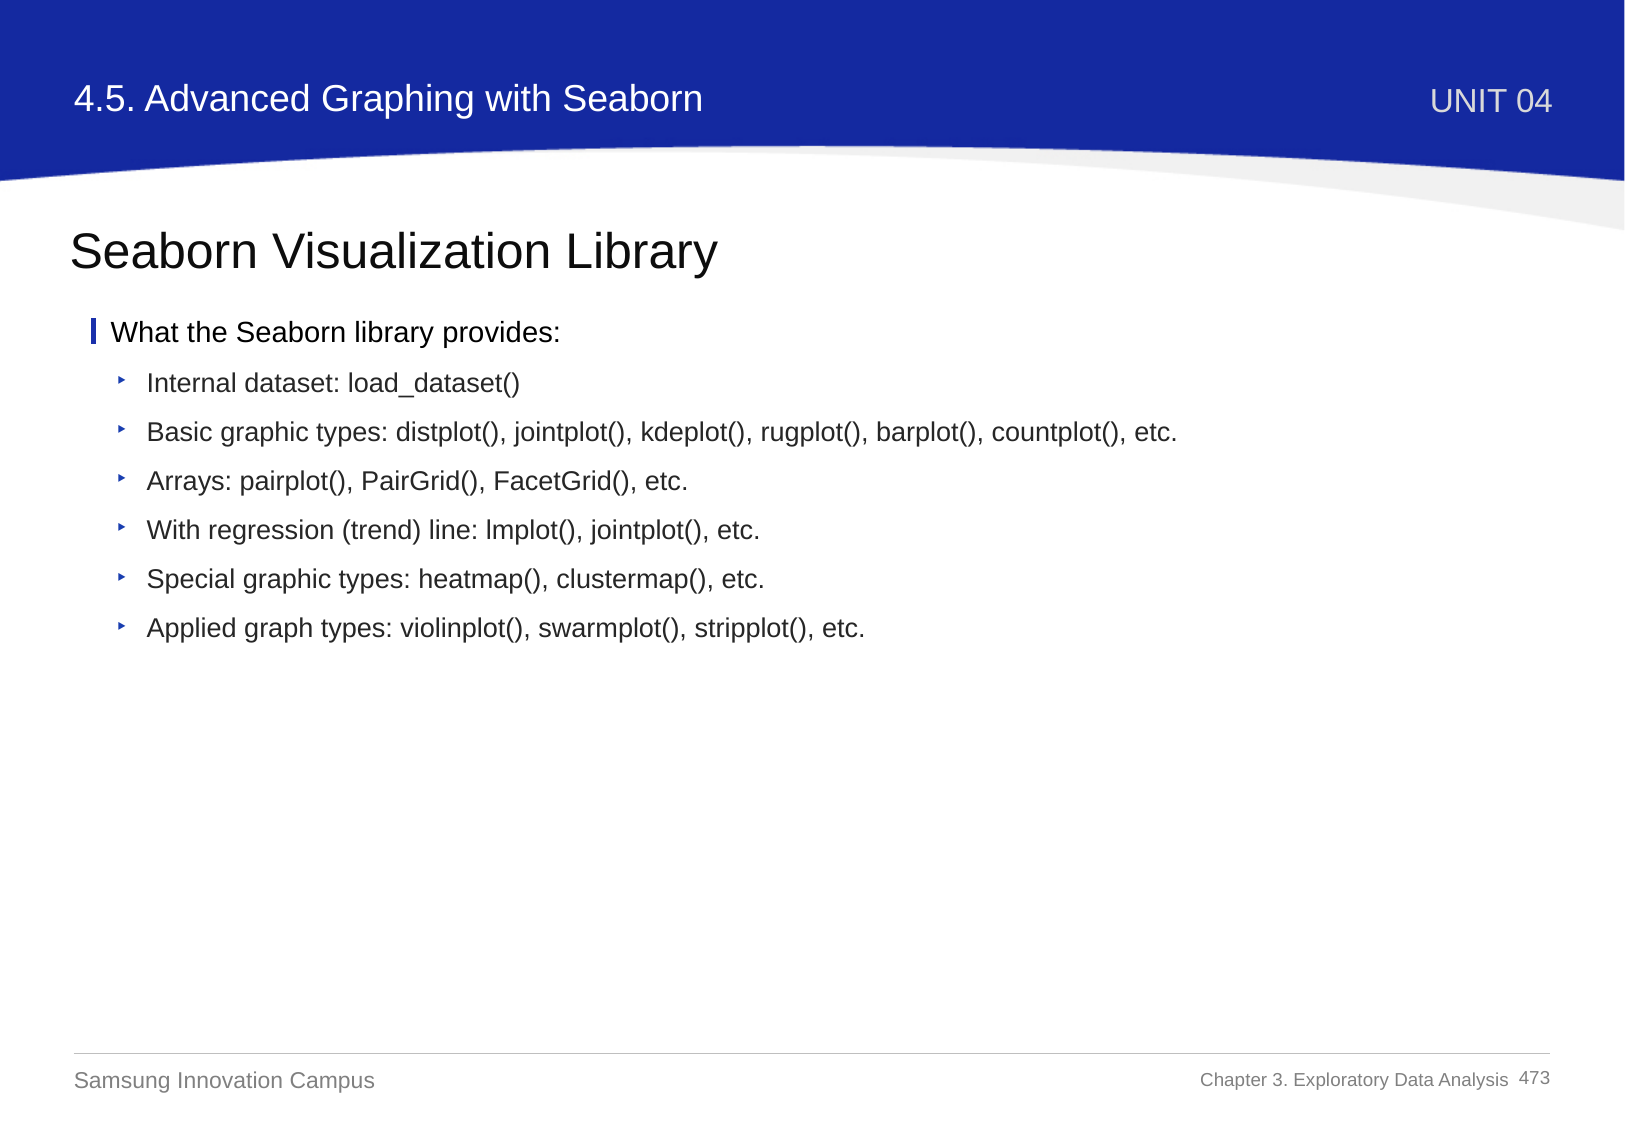

4.5. Advanced Graphing with Seaborn
UNIT 04
Seaborn Visualization Library
What the Seaborn library provides:
Internal dataset: load_dataset()
Basic graphic types: distplot(), jointplot(), kdeplot(), rugplot(), barplot(), countplot(), etc.
Arrays: pairplot(), PairGrid(), FacetGrid(), etc.
With regression (trend) line: lmplot(), jointplot(), etc.
Special graphic types: heatmap(), clustermap(), etc.
Applied graph types: violinplot(), swarmplot(), stripplot(), etc.